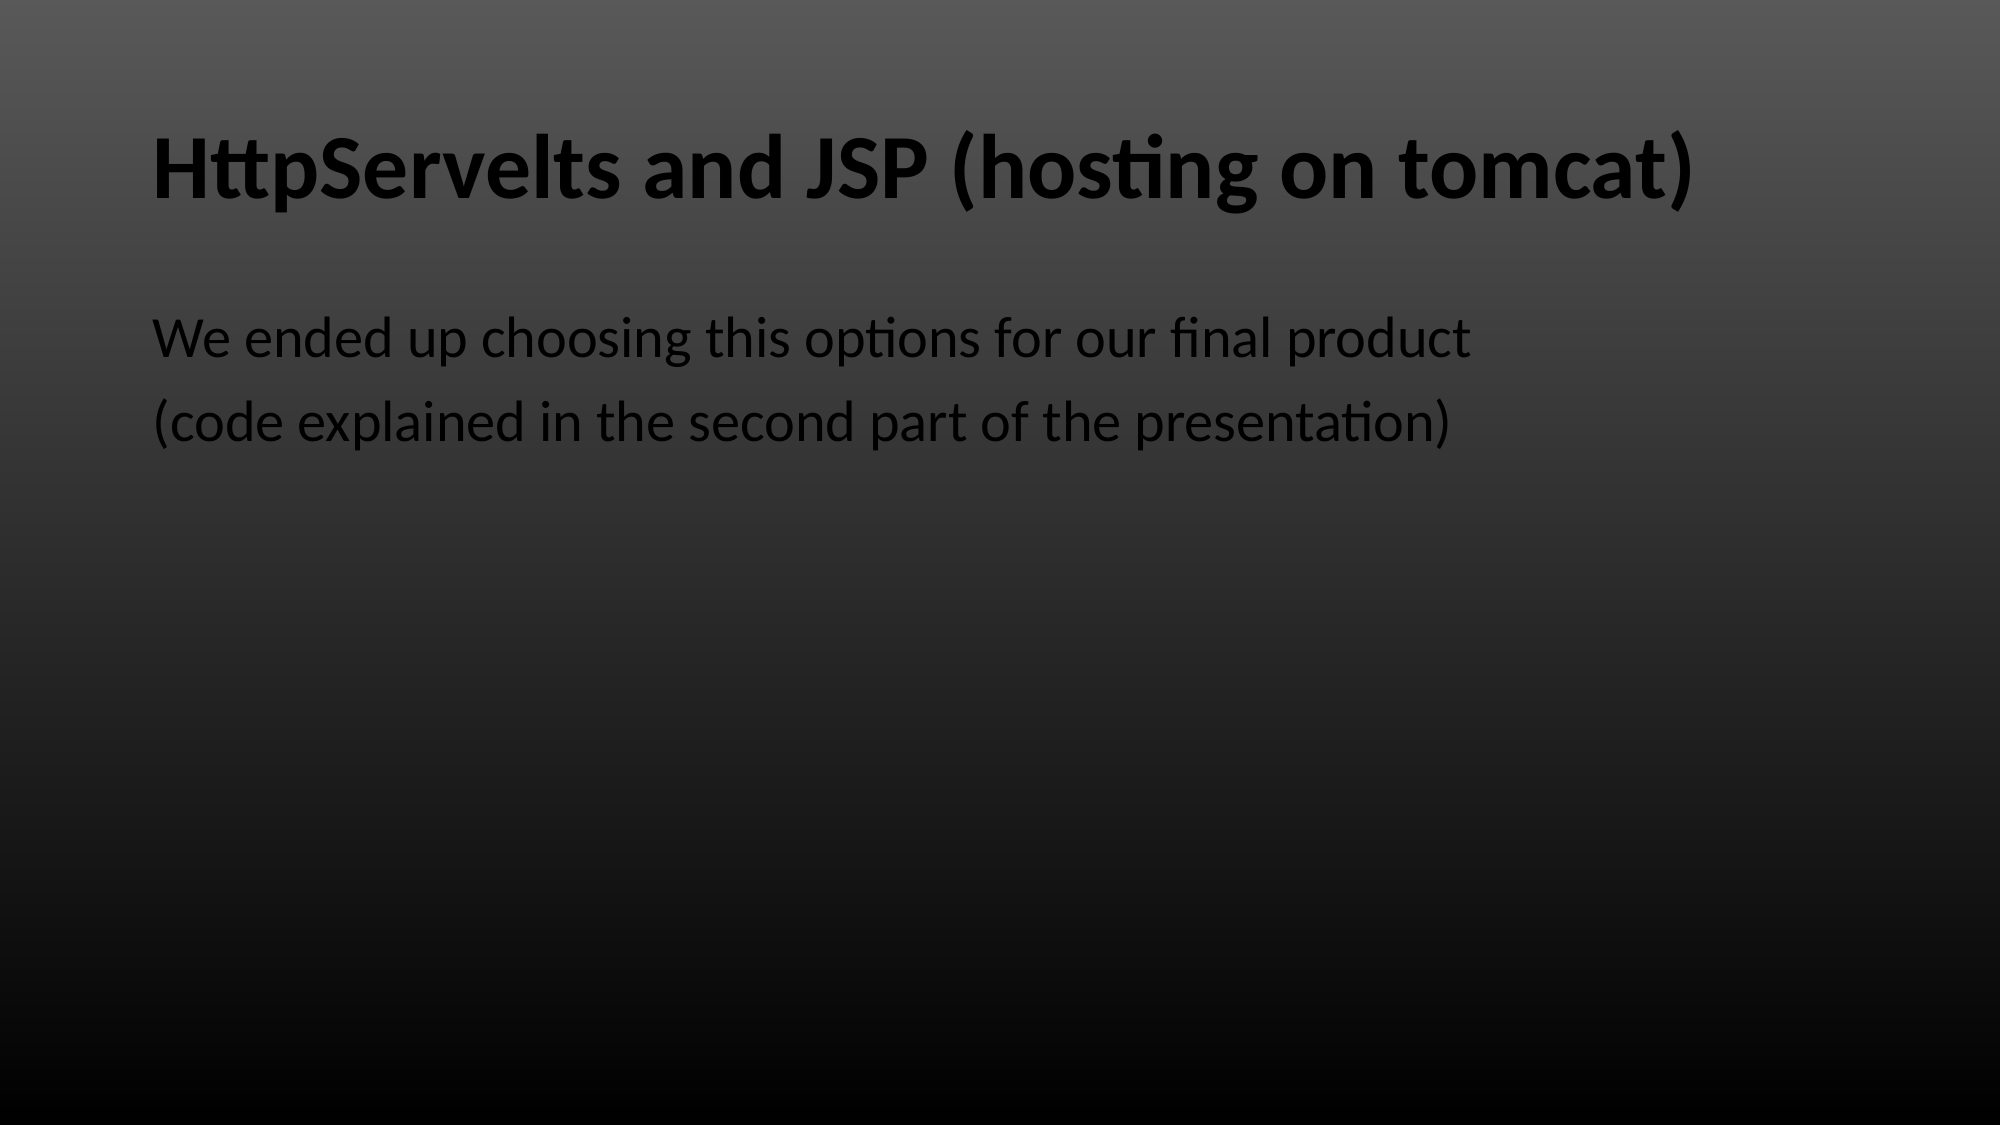

# HttpServelts and JSP (hosting on tomcat)
We ended up choosing this options for our final product
(code explained in the second part of the presentation)